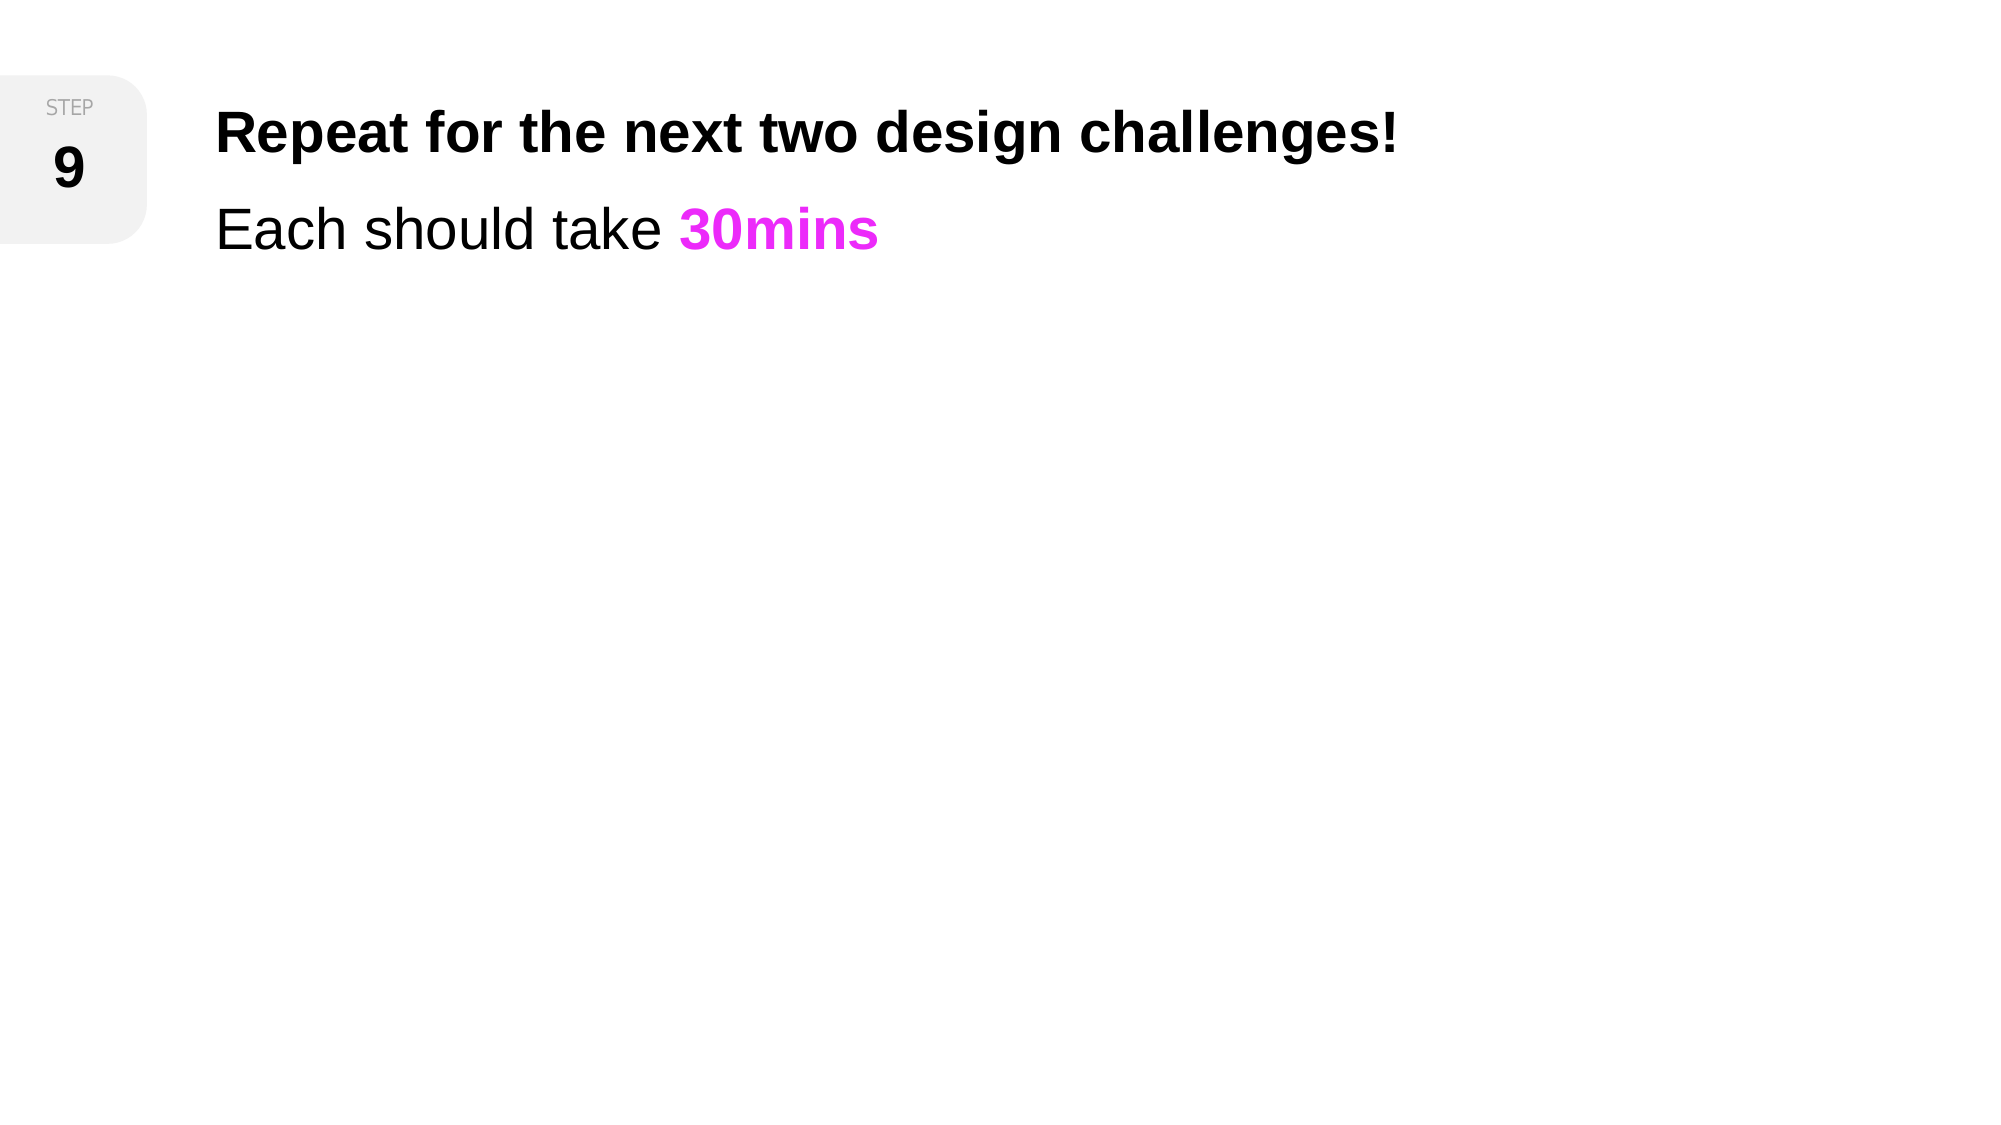

Repeat for the next two design challenges!
Each should take 30mins
9